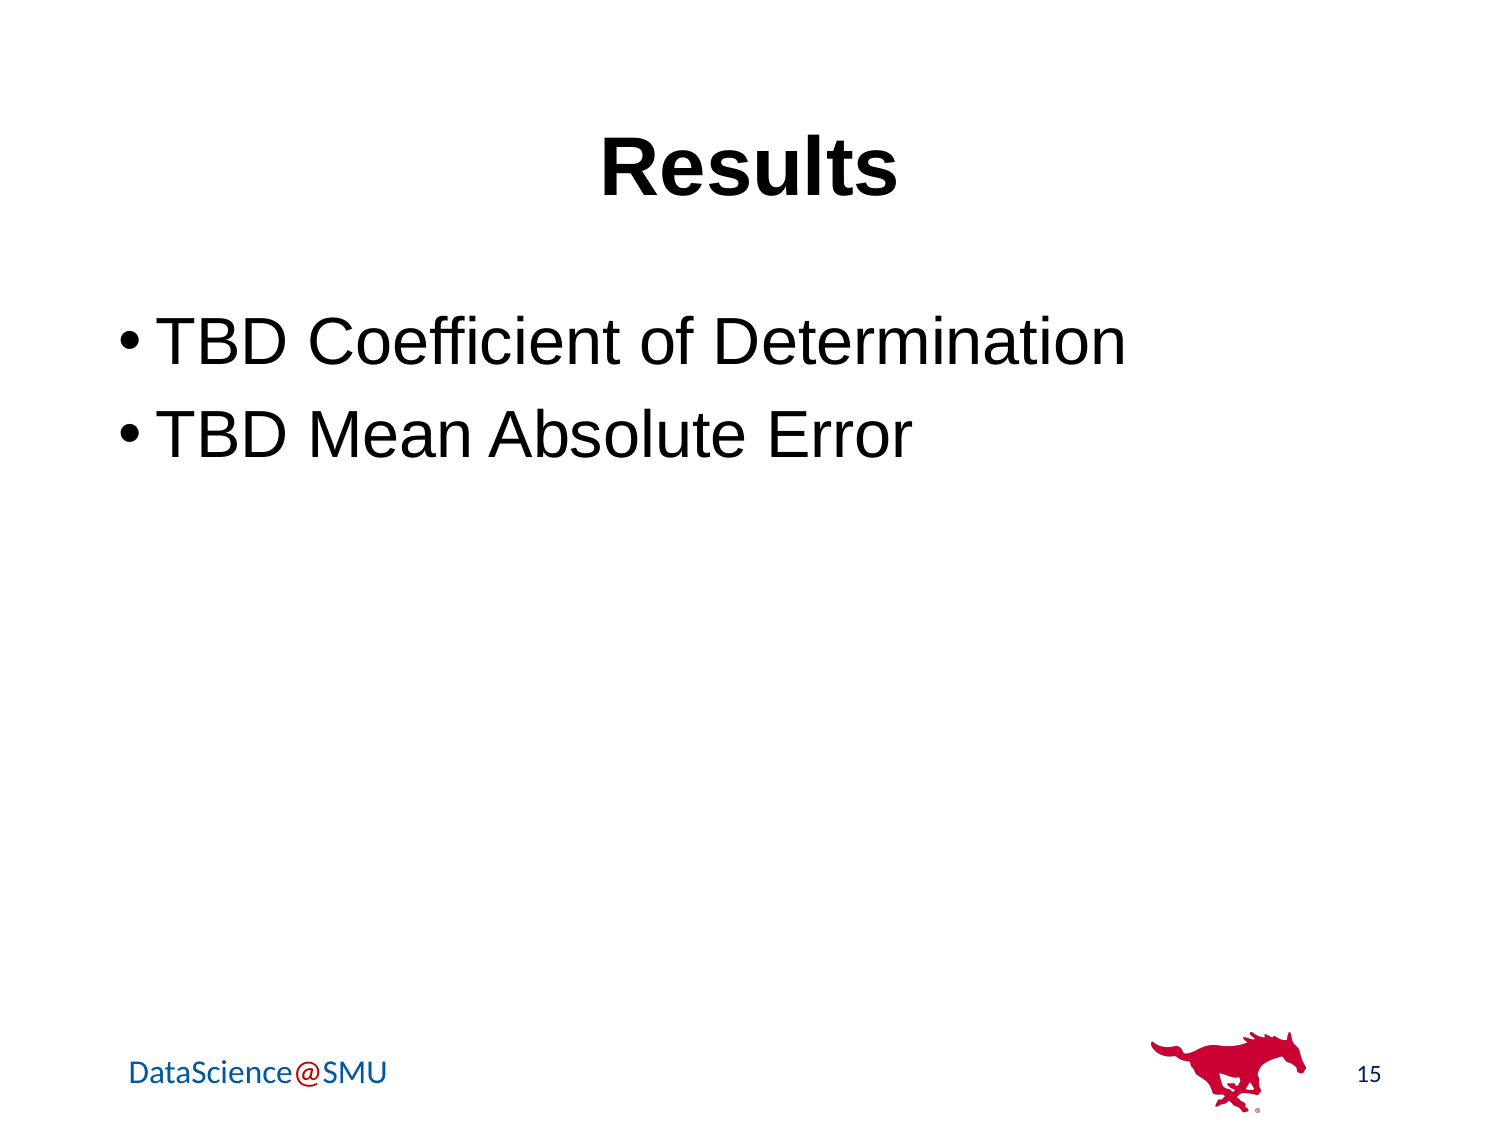

# Results
TBD Coefficient of Determination
TBD Mean Absolute Error

15